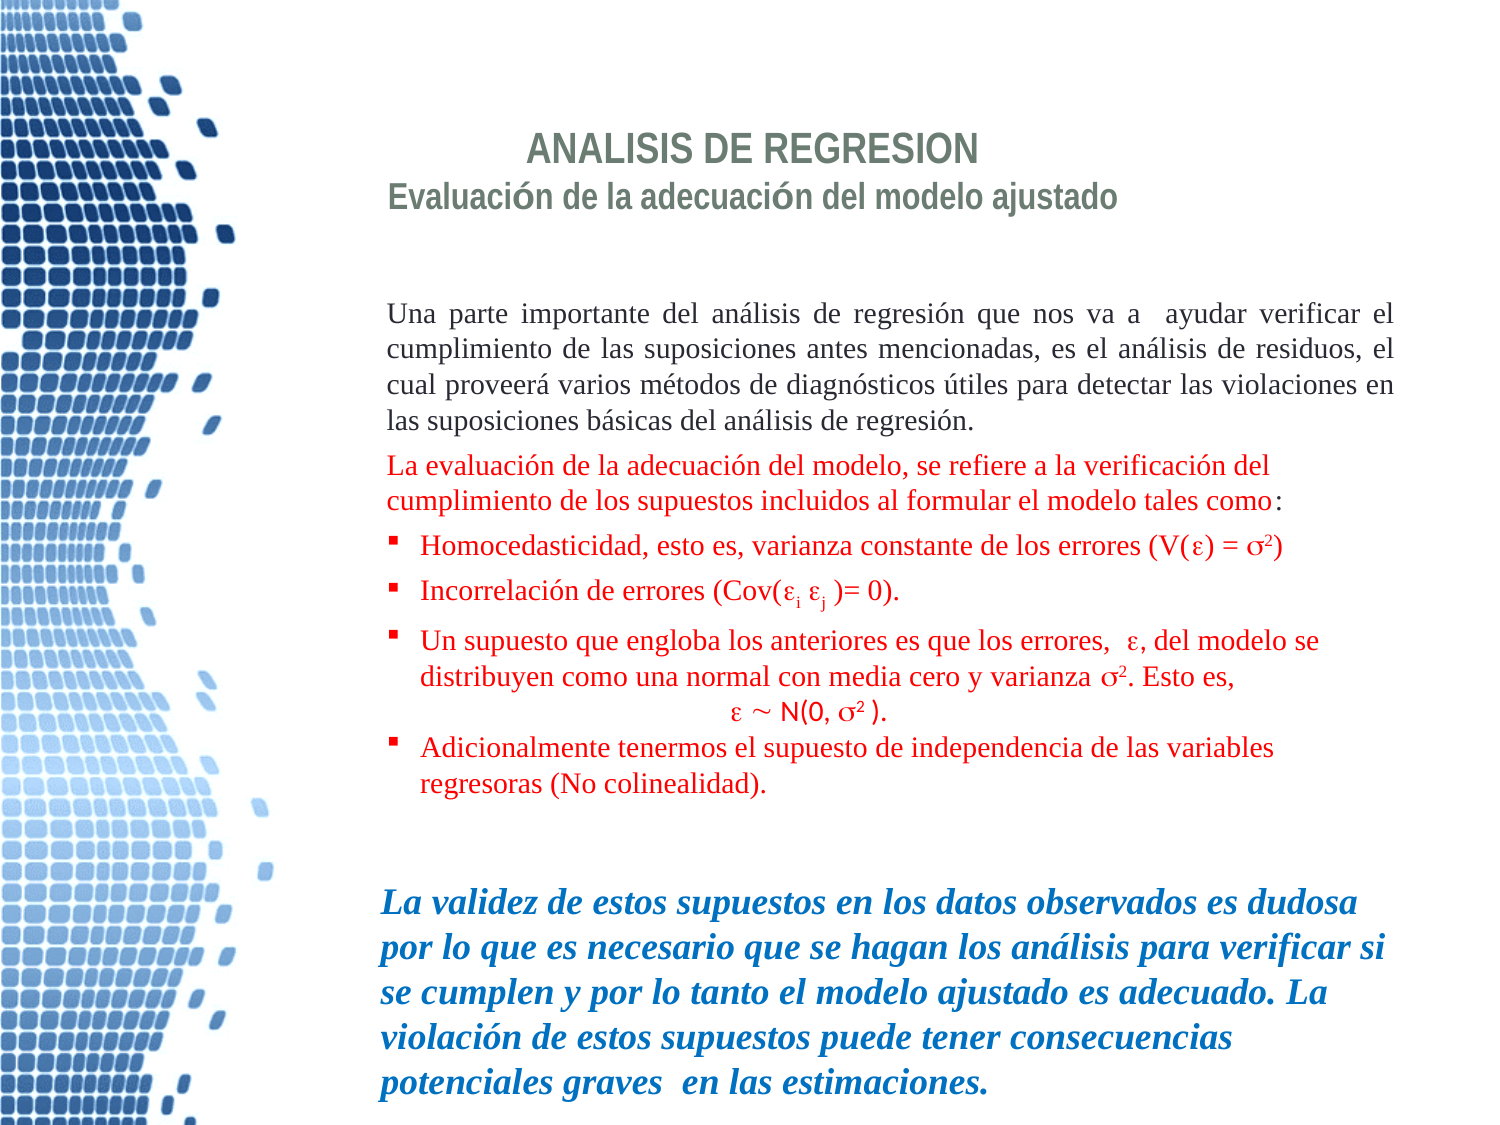

ANALISIS DE REGRESION
Evaluación de la adecuación del modelo ajustado
Una parte importante del análisis de regresión que nos va a  ayudar verificar el cumplimiento de las suposiciones antes mencionadas, es el análisis de residuos, el cual proveerá varios métodos de diagnósticos útiles para detectar las violaciones en las suposiciones básicas del análisis de regresión.
La evaluación de la adecuación del modelo, se refiere a la verificación del cumplimiento de los supuestos incluidos al formular el modelo tales como:
Homocedasticidad, esto es, varianza constante de los errores (V(ε) = σ2)
Incorrelación de errores (Cov(εi εj )= 0).
Un supuesto que engloba los anteriores es que los errores,  ε, del modelo se distribuyen como una normal con media cero y varianza σ2. Esto es,
                                              ε ∼ N(0, σ2 ).
Adicionalmente tenermos el supuesto de independencia de las variables regresoras (No colinealidad).
La validez de estos supuestos en los datos observados es dudosa por lo que es necesario que se hagan los análisis para verificar si se cumplen y por lo tanto el modelo ajustado es adecuado. La violación de estos supuestos puede tener consecuencias potenciales graves  en las estimaciones.